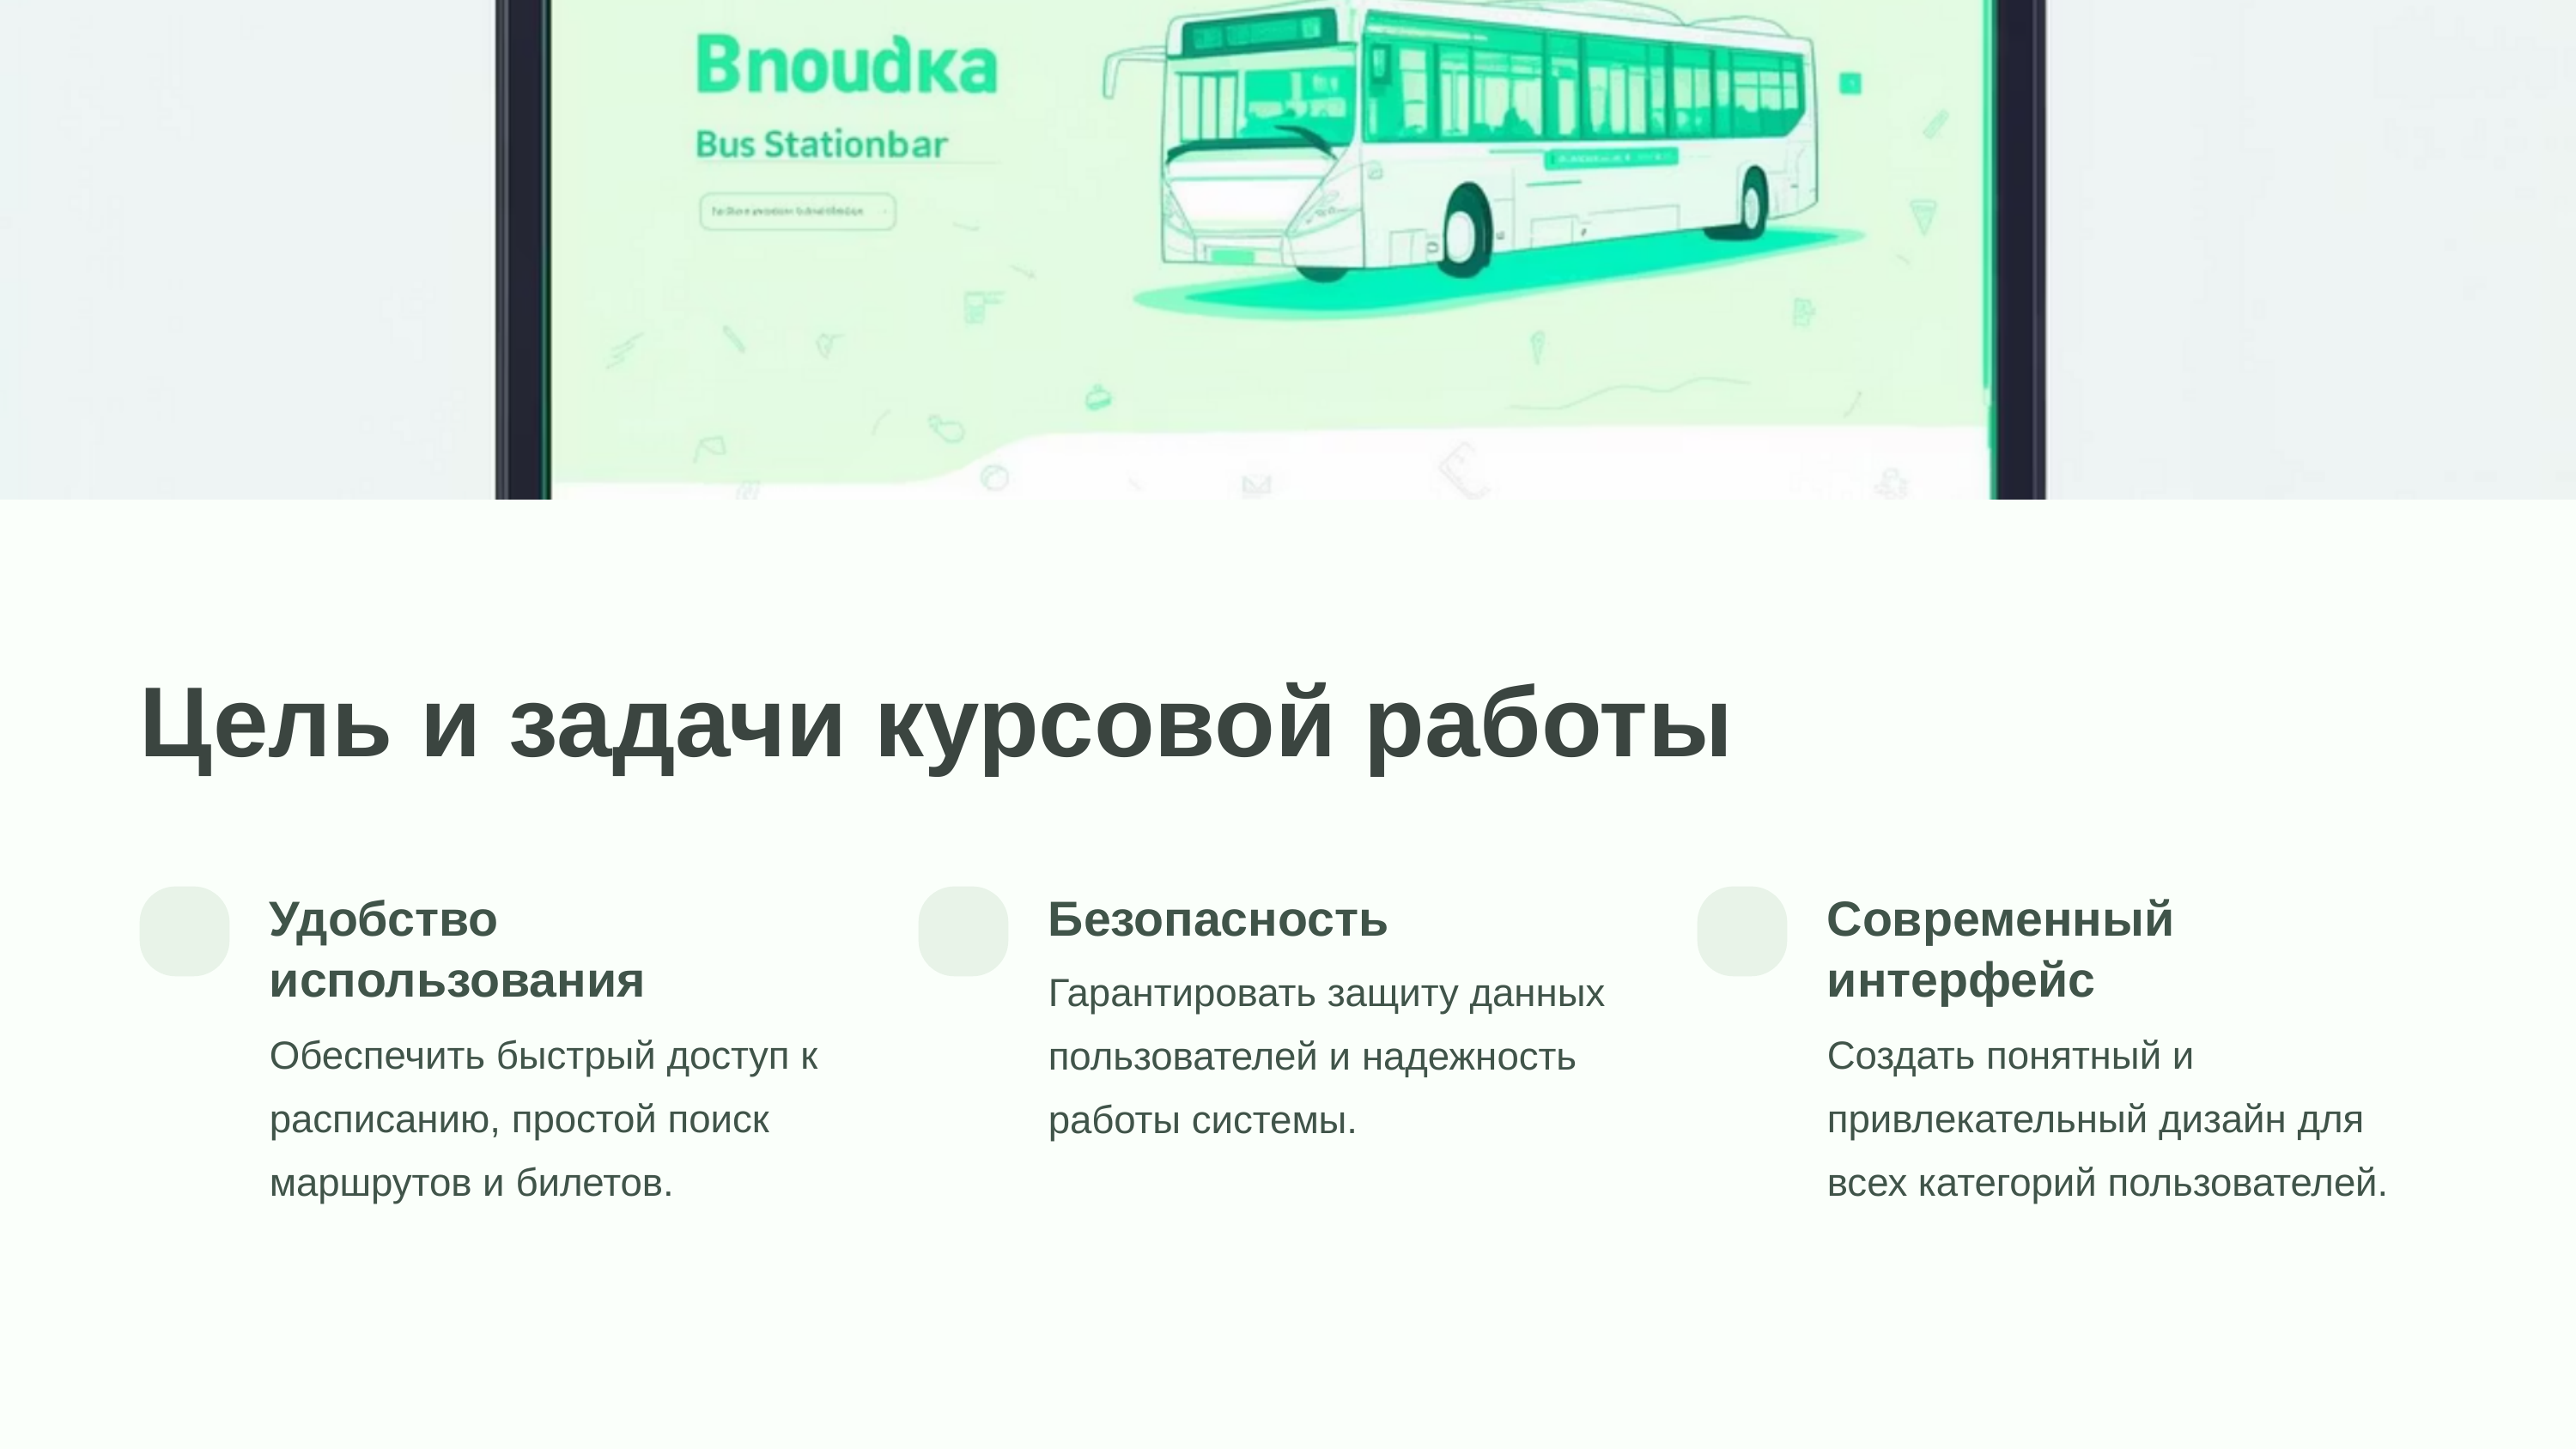

Цель и задачи курсовой работы

Удобство использования

Безопасность

Современный интерфейс

Гарантировать защиту данных пользователей и надежность работы системы.

Обеспечить быстрый доступ к расписанию, простой поиск маршрутов и билетов.

Создать понятный и привлекательный дизайн для всех категорий пользователей.